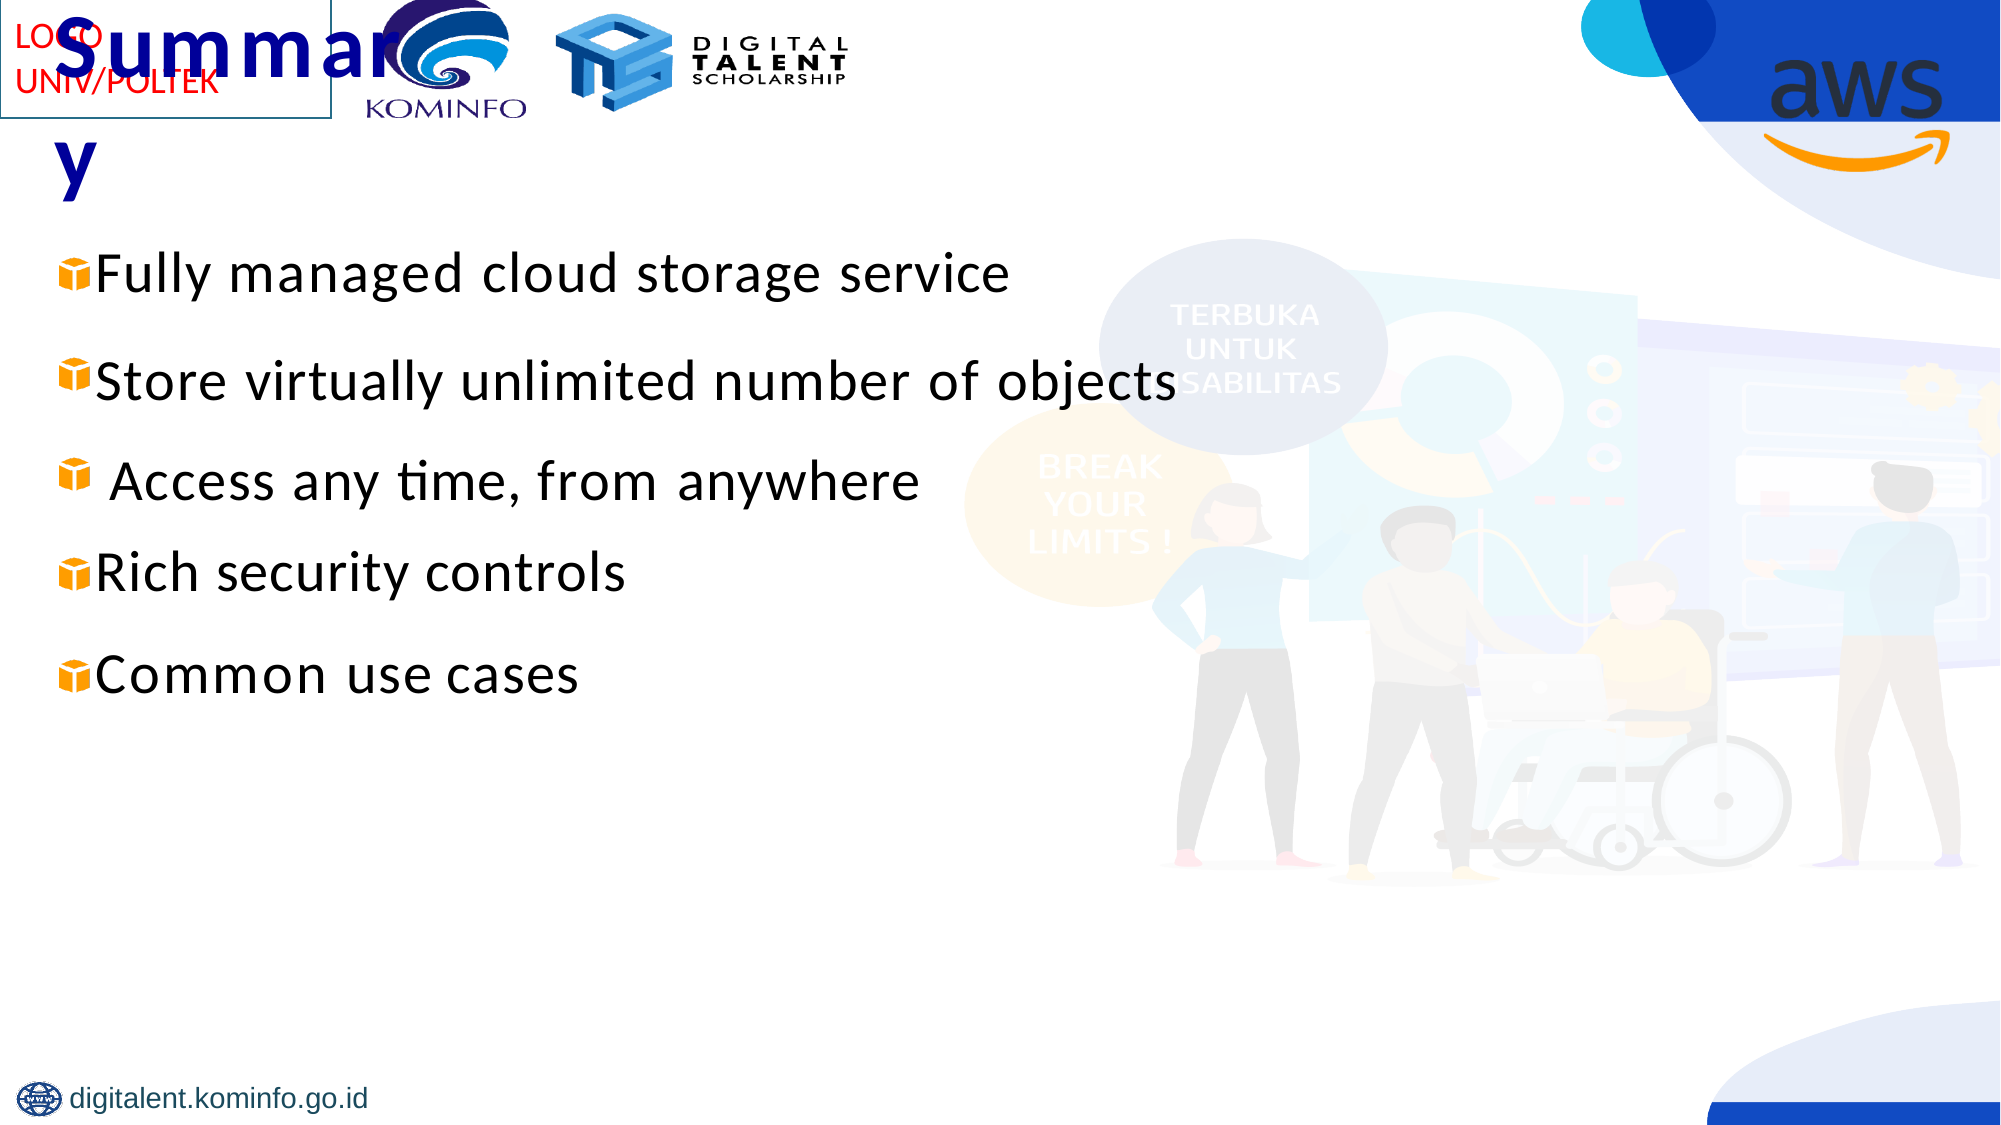

# Summary

Fully managed cloud storage service
Store virtually unlimited number of objects  Access any time, from anywhere
Rich security controls
Common use cases